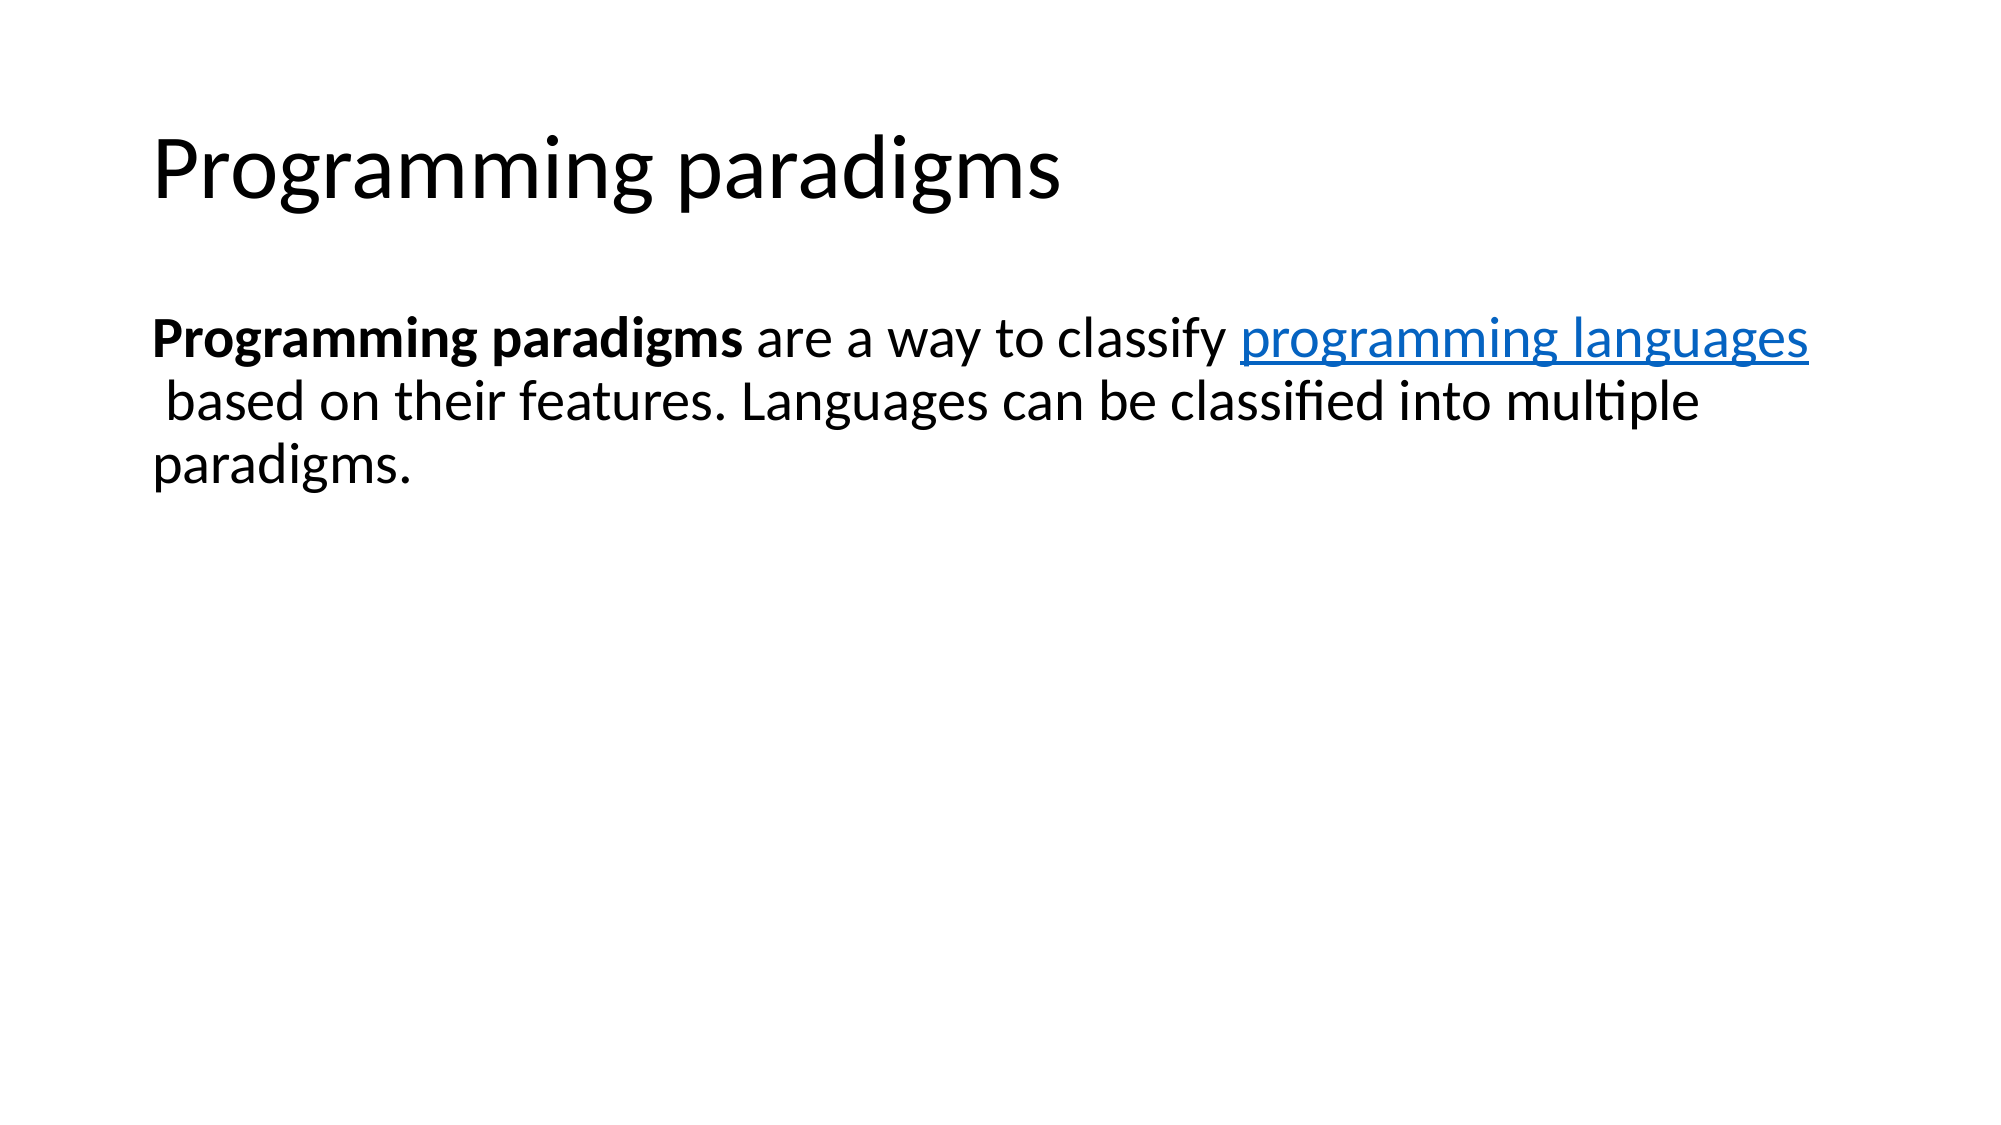

# Programming paradigms
Programming paradigms are a way to classify programming languages based on their features. Languages can be classified into multiple paradigms.